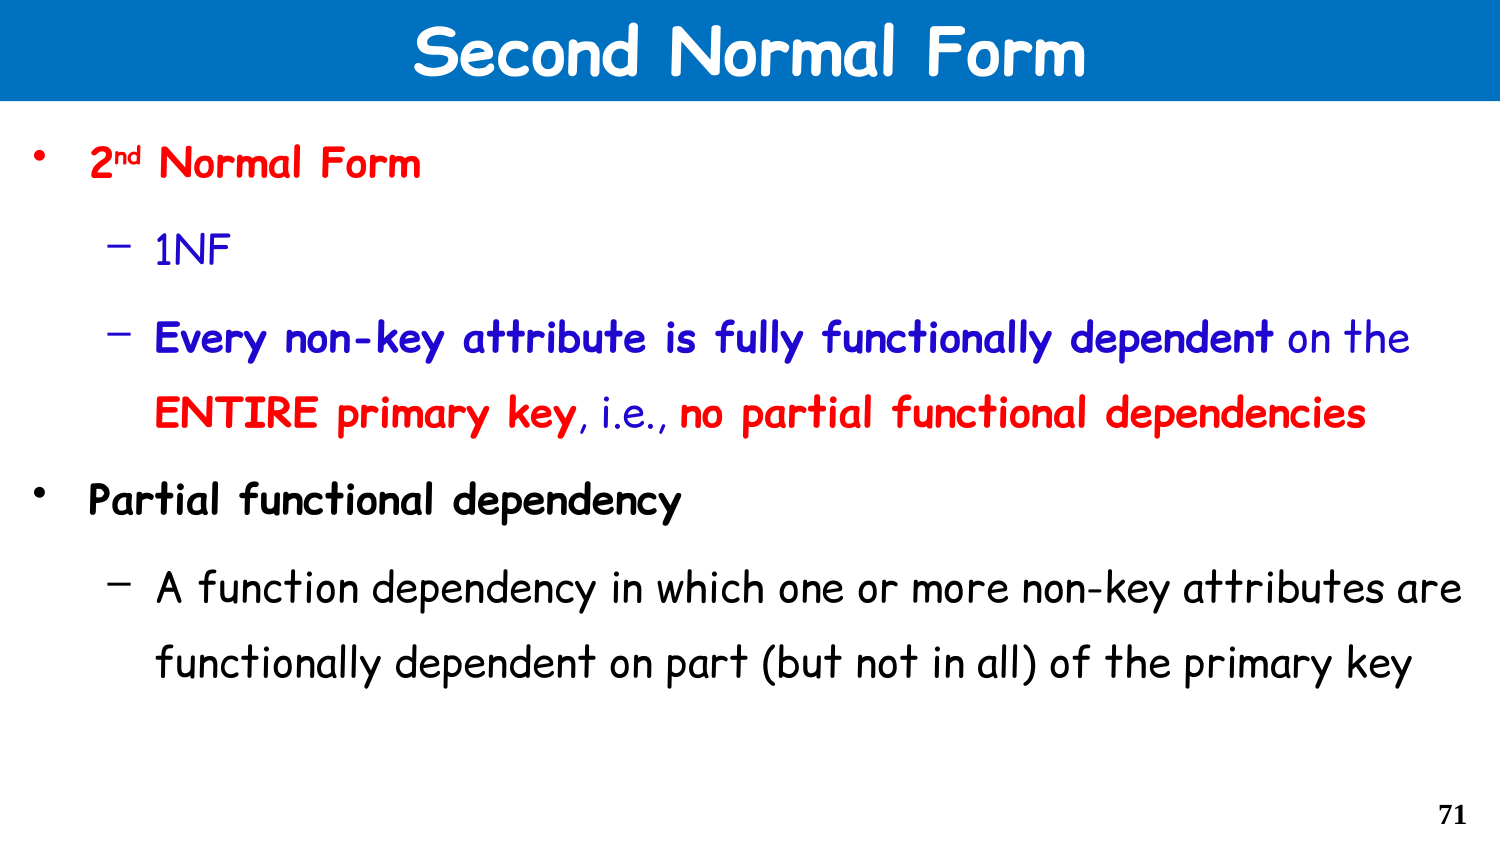

# Second Normal Form
2nd Normal Form
1NF
Every non-key attribute is fully functionally dependent on the ENTIRE primary key, i.e., no partial functional dependencies
Partial functional dependency
A function dependency in which one or more non-key attributes are functionally dependent on part (but not in all) of the primary key